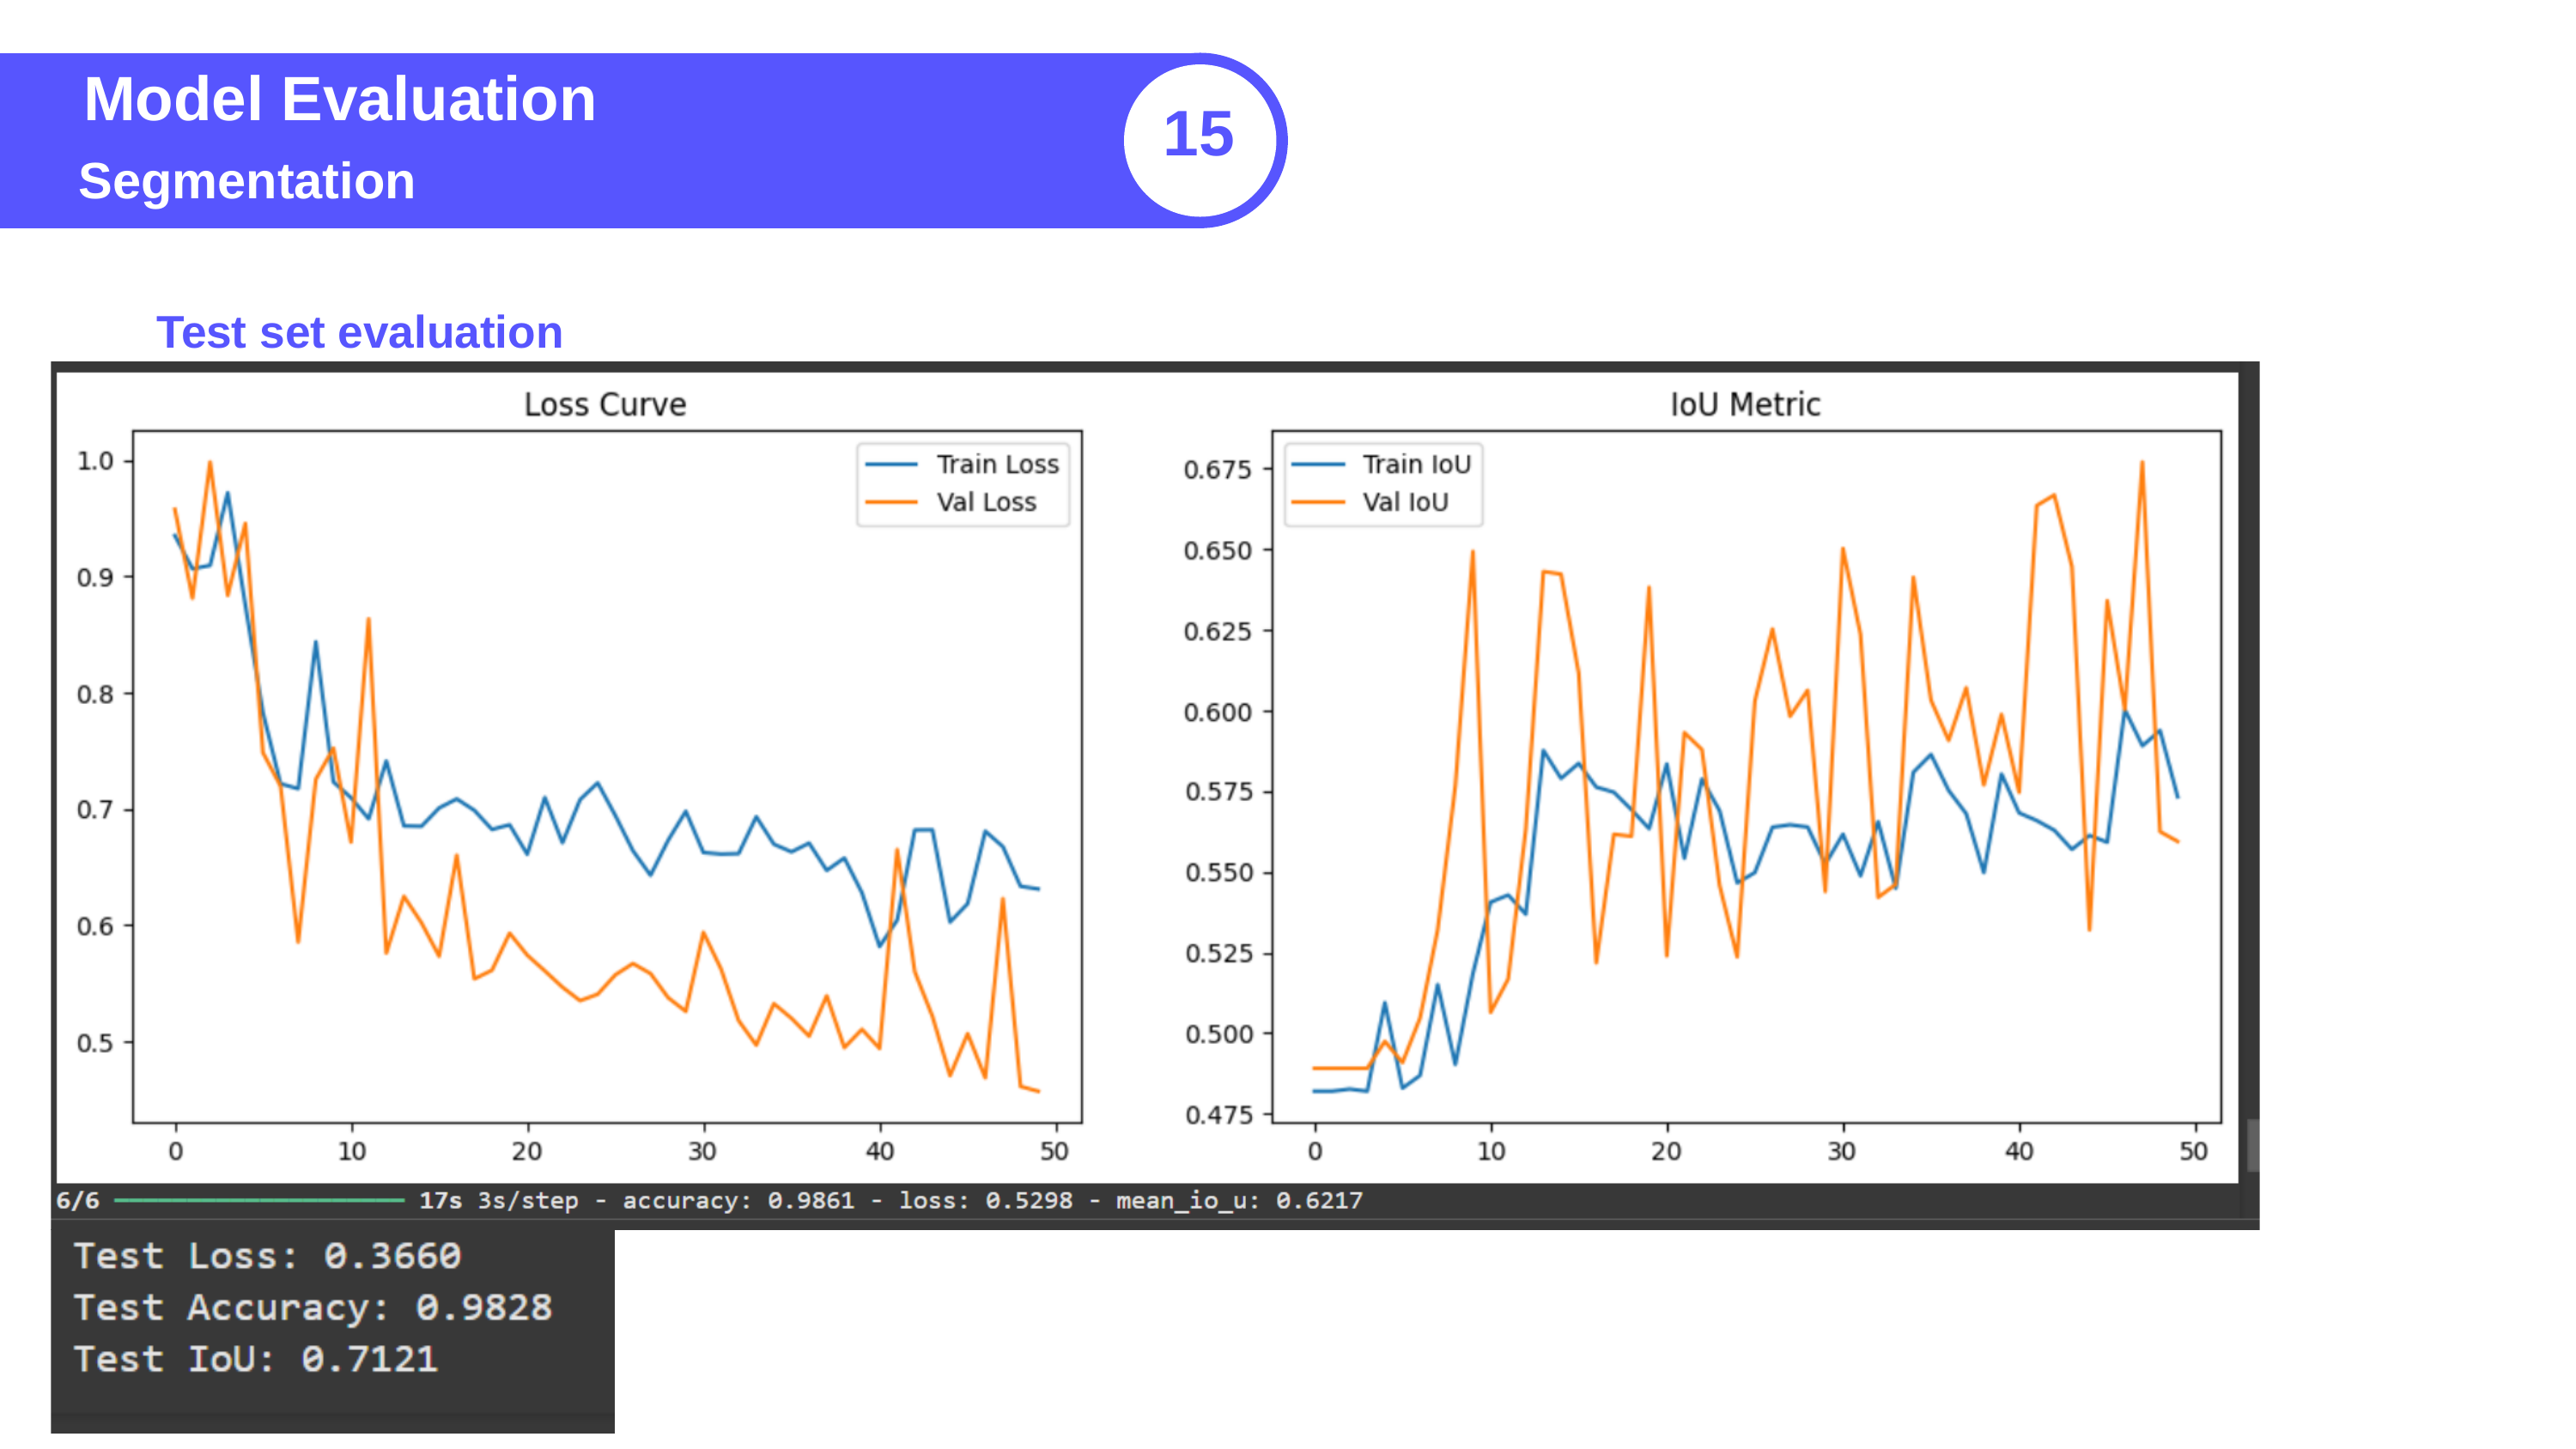

Model Evaluation

15
Segmentation
Test set evaluation